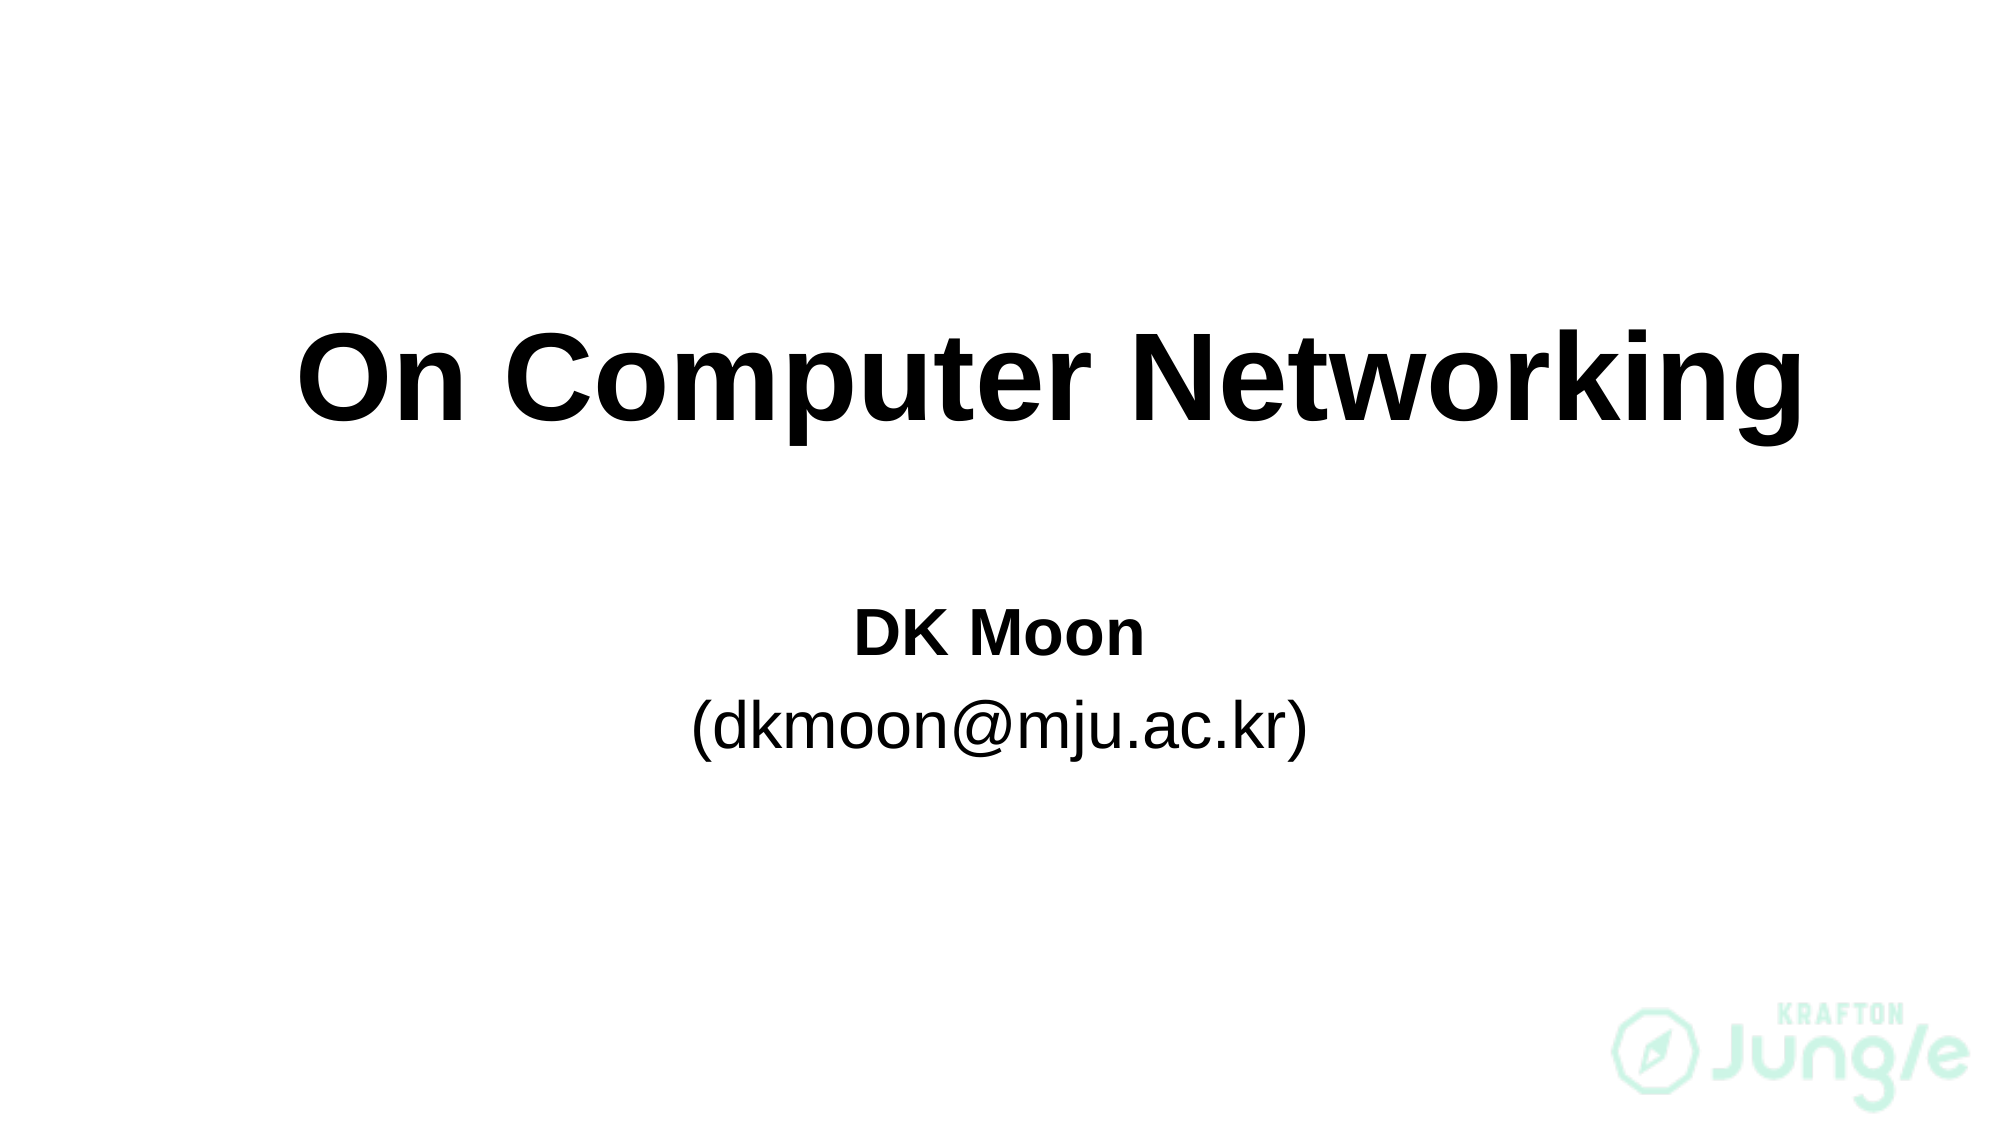

# On Computer Networking
DK Moon
(dkmoon@mju.ac.kr)